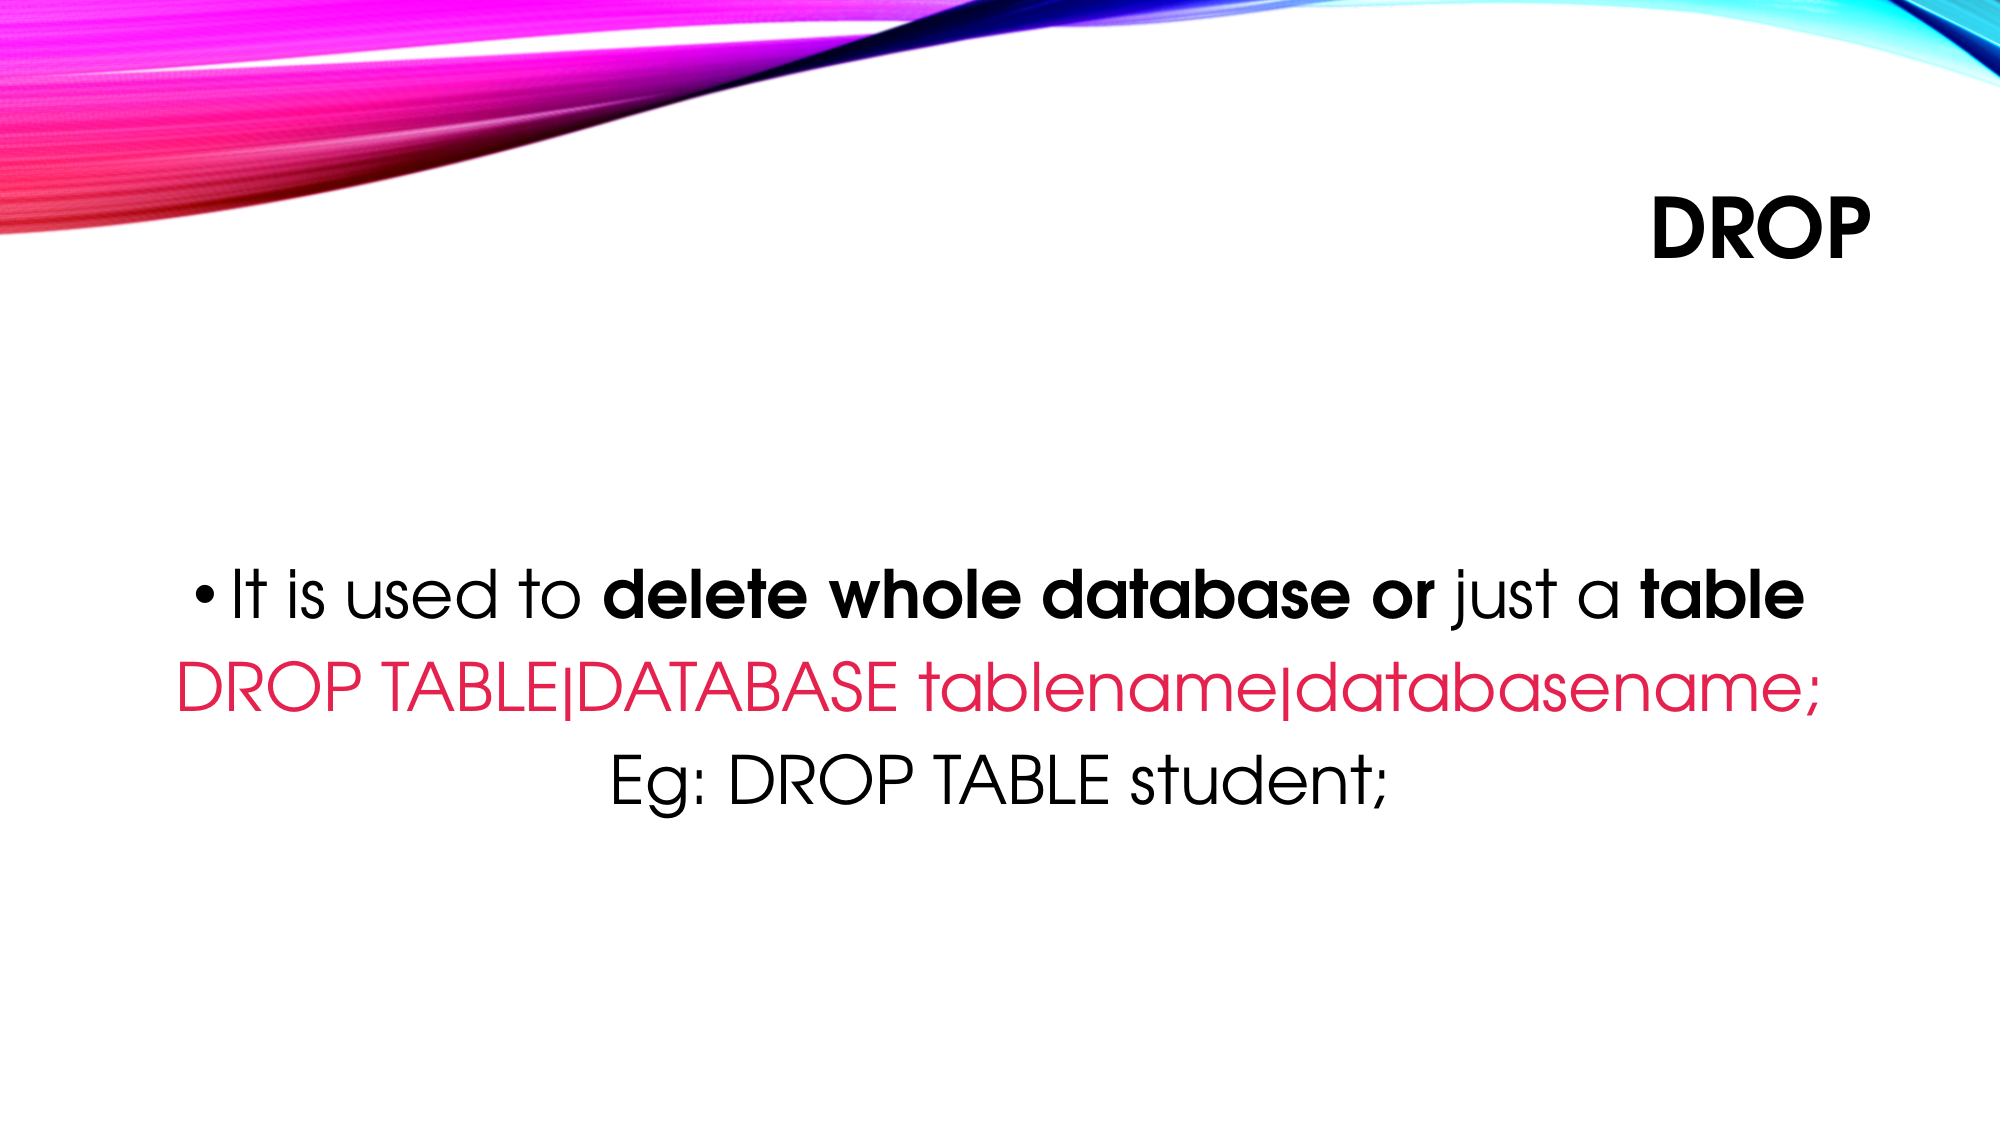

# drop

It is used to delete whole database or just a table
DROP TABLE|DATABASE tablename|databasename;
Eg: DROP TABLE student;